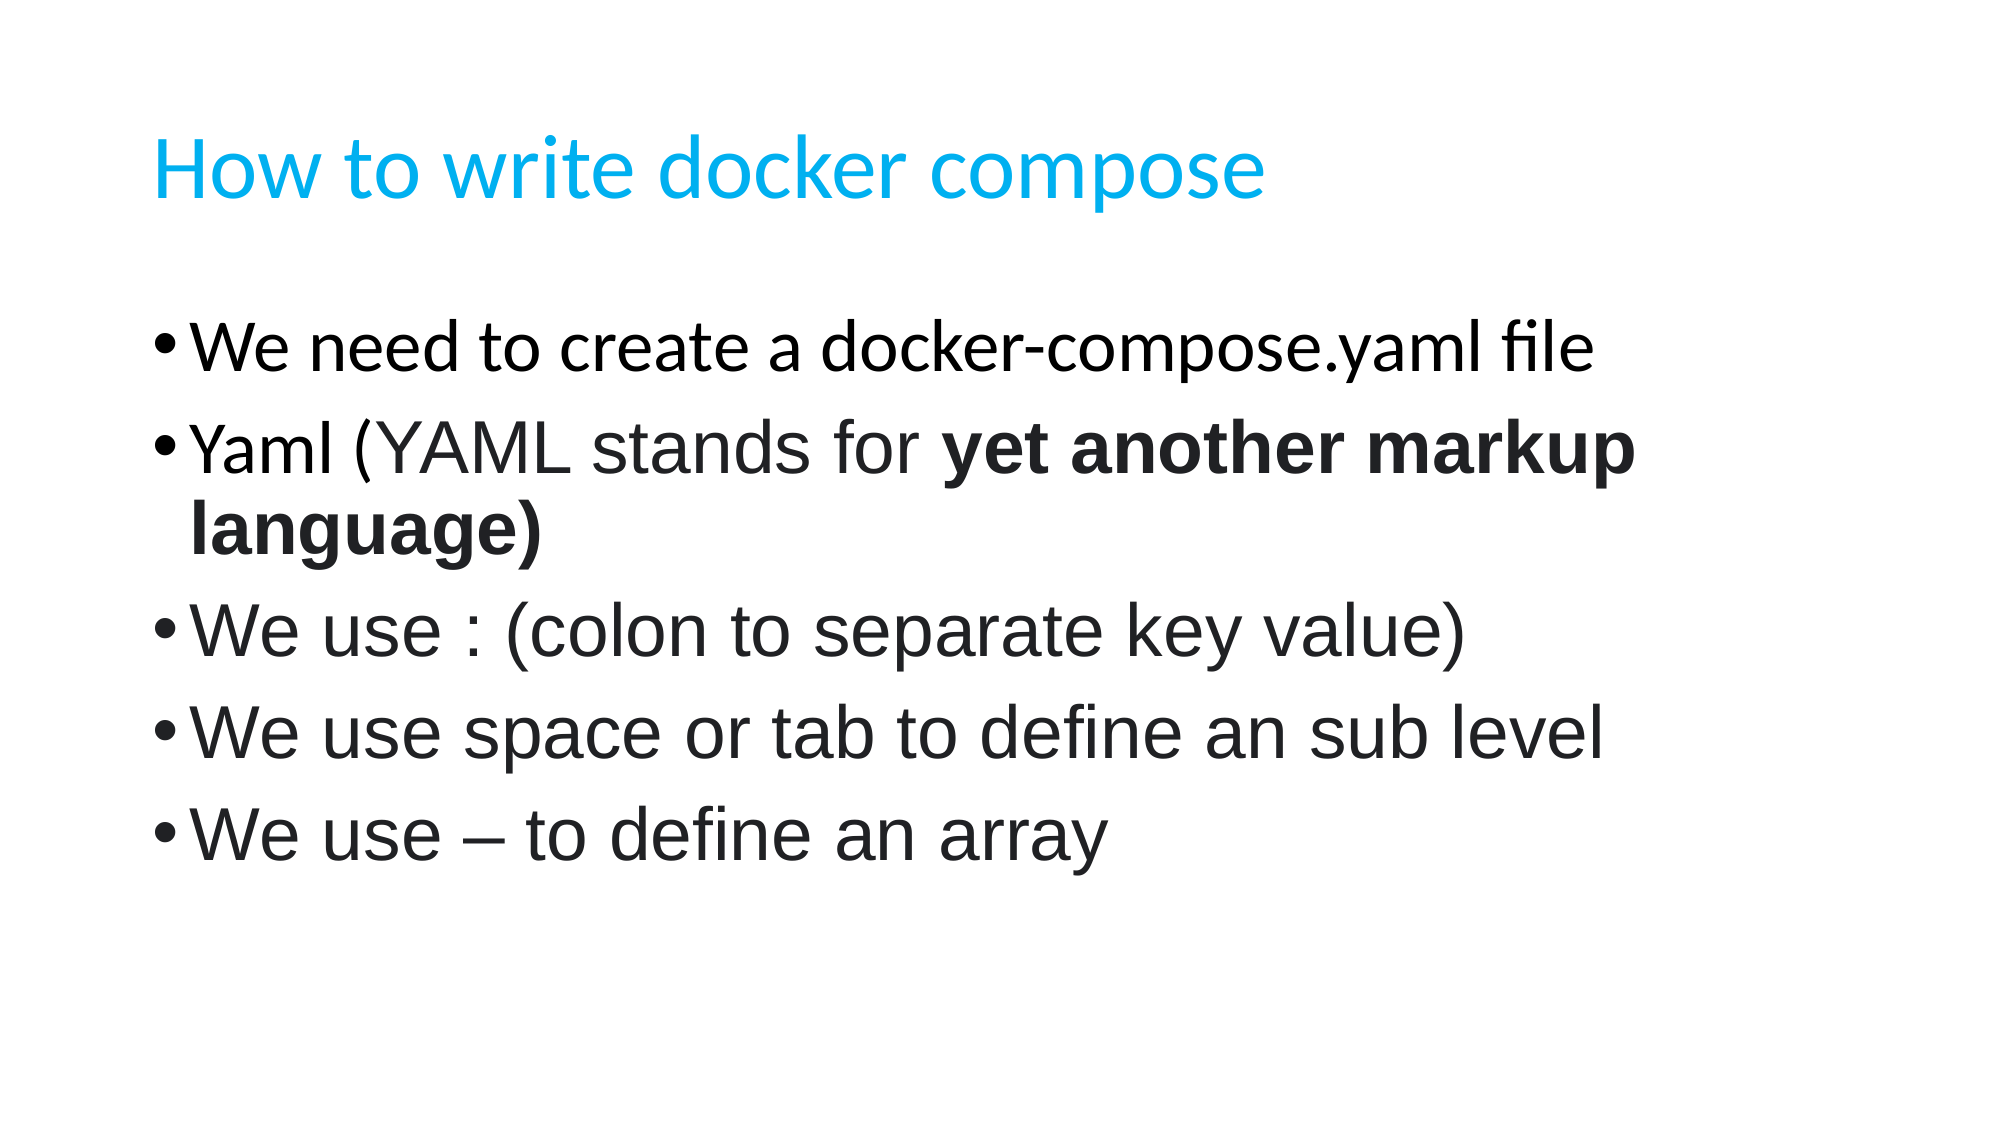

# How to write docker compose
We need to create a docker-compose.yaml file
Yaml (YAML stands for yet another markup language)
We use : (colon to separate key value)
We use space or tab to define an sub level
We use – to define an array